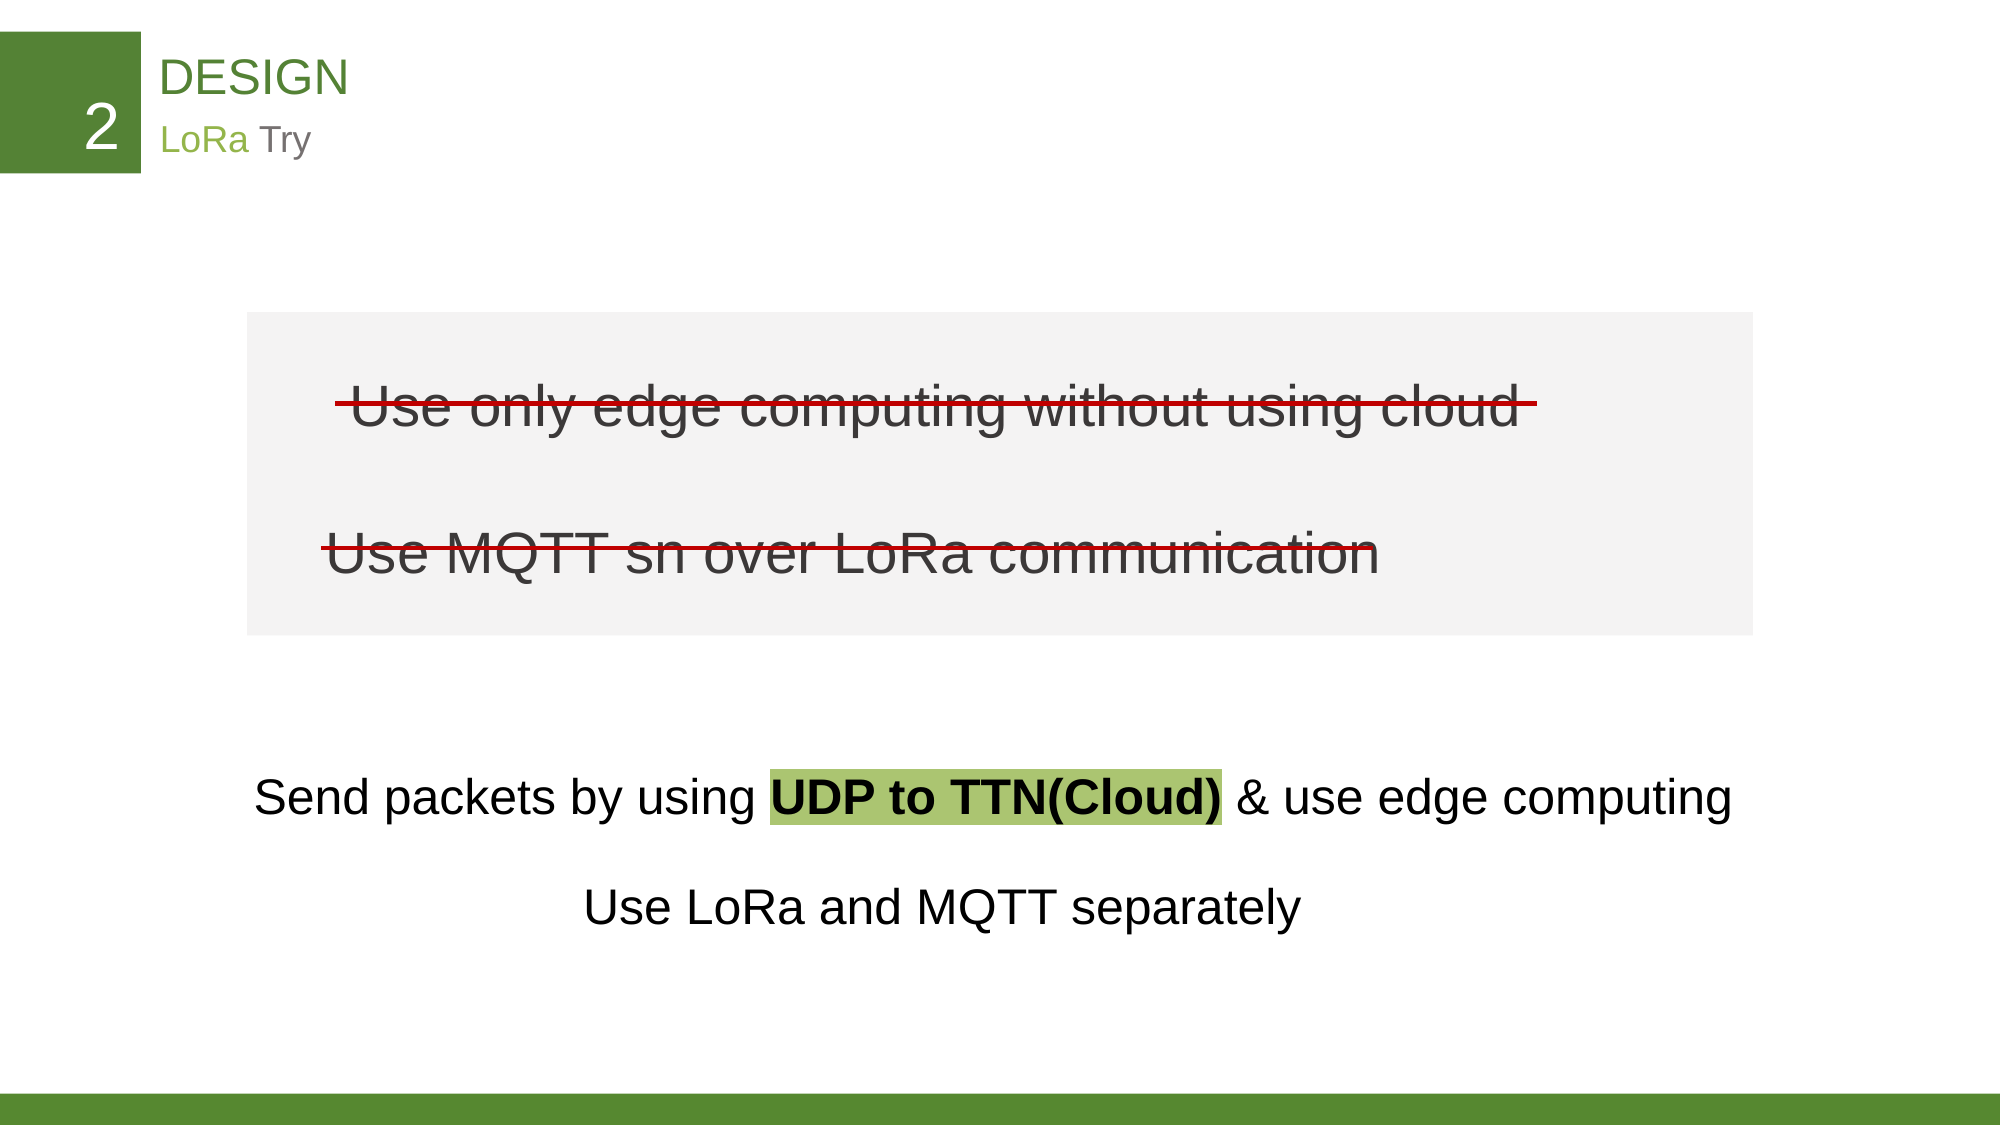

DESIGN

2
LoRa Try

Use only edge computing without using cloud
Use MQTT sn over LoRa communication
Send packets by using UDP to TTN(Cloud) & use edge computing
 Use LoRa and MQTT separately